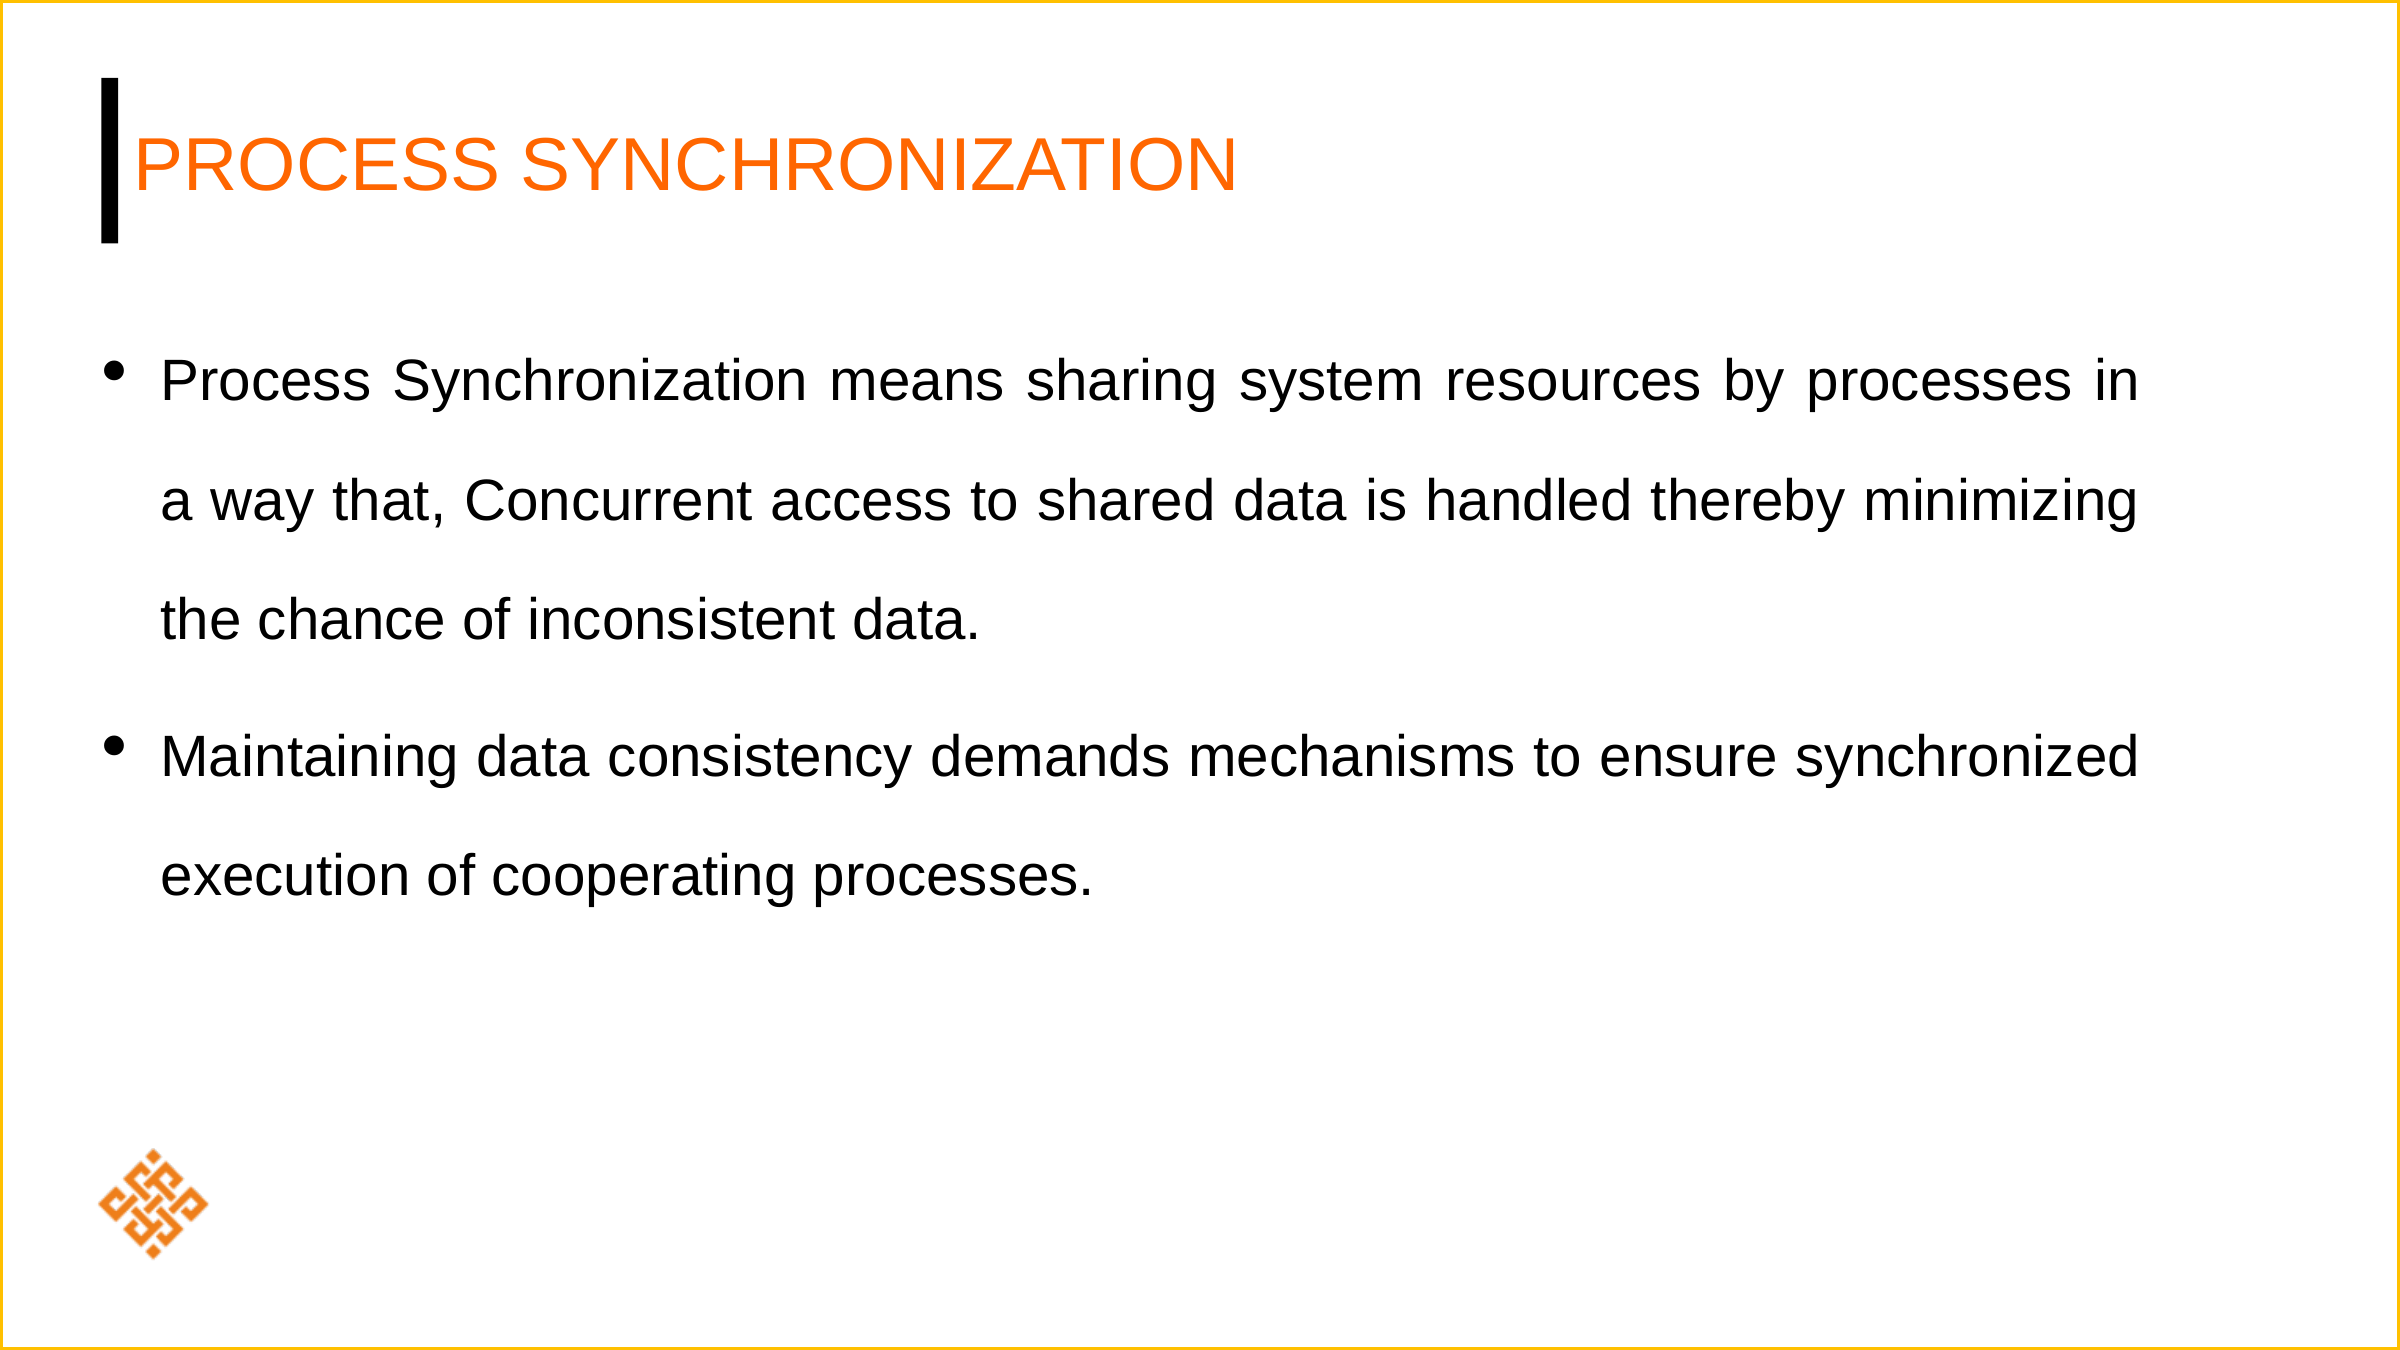

PROCESS SYNCHRONIZATION
Process Synchronization means sharing system resources by processes in a way that, Concurrent access to shared data is handled thereby minimizing the chance of inconsistent data.
Maintaining data consistency demands mechanisms to ensure synchronized execution of cooperating processes.